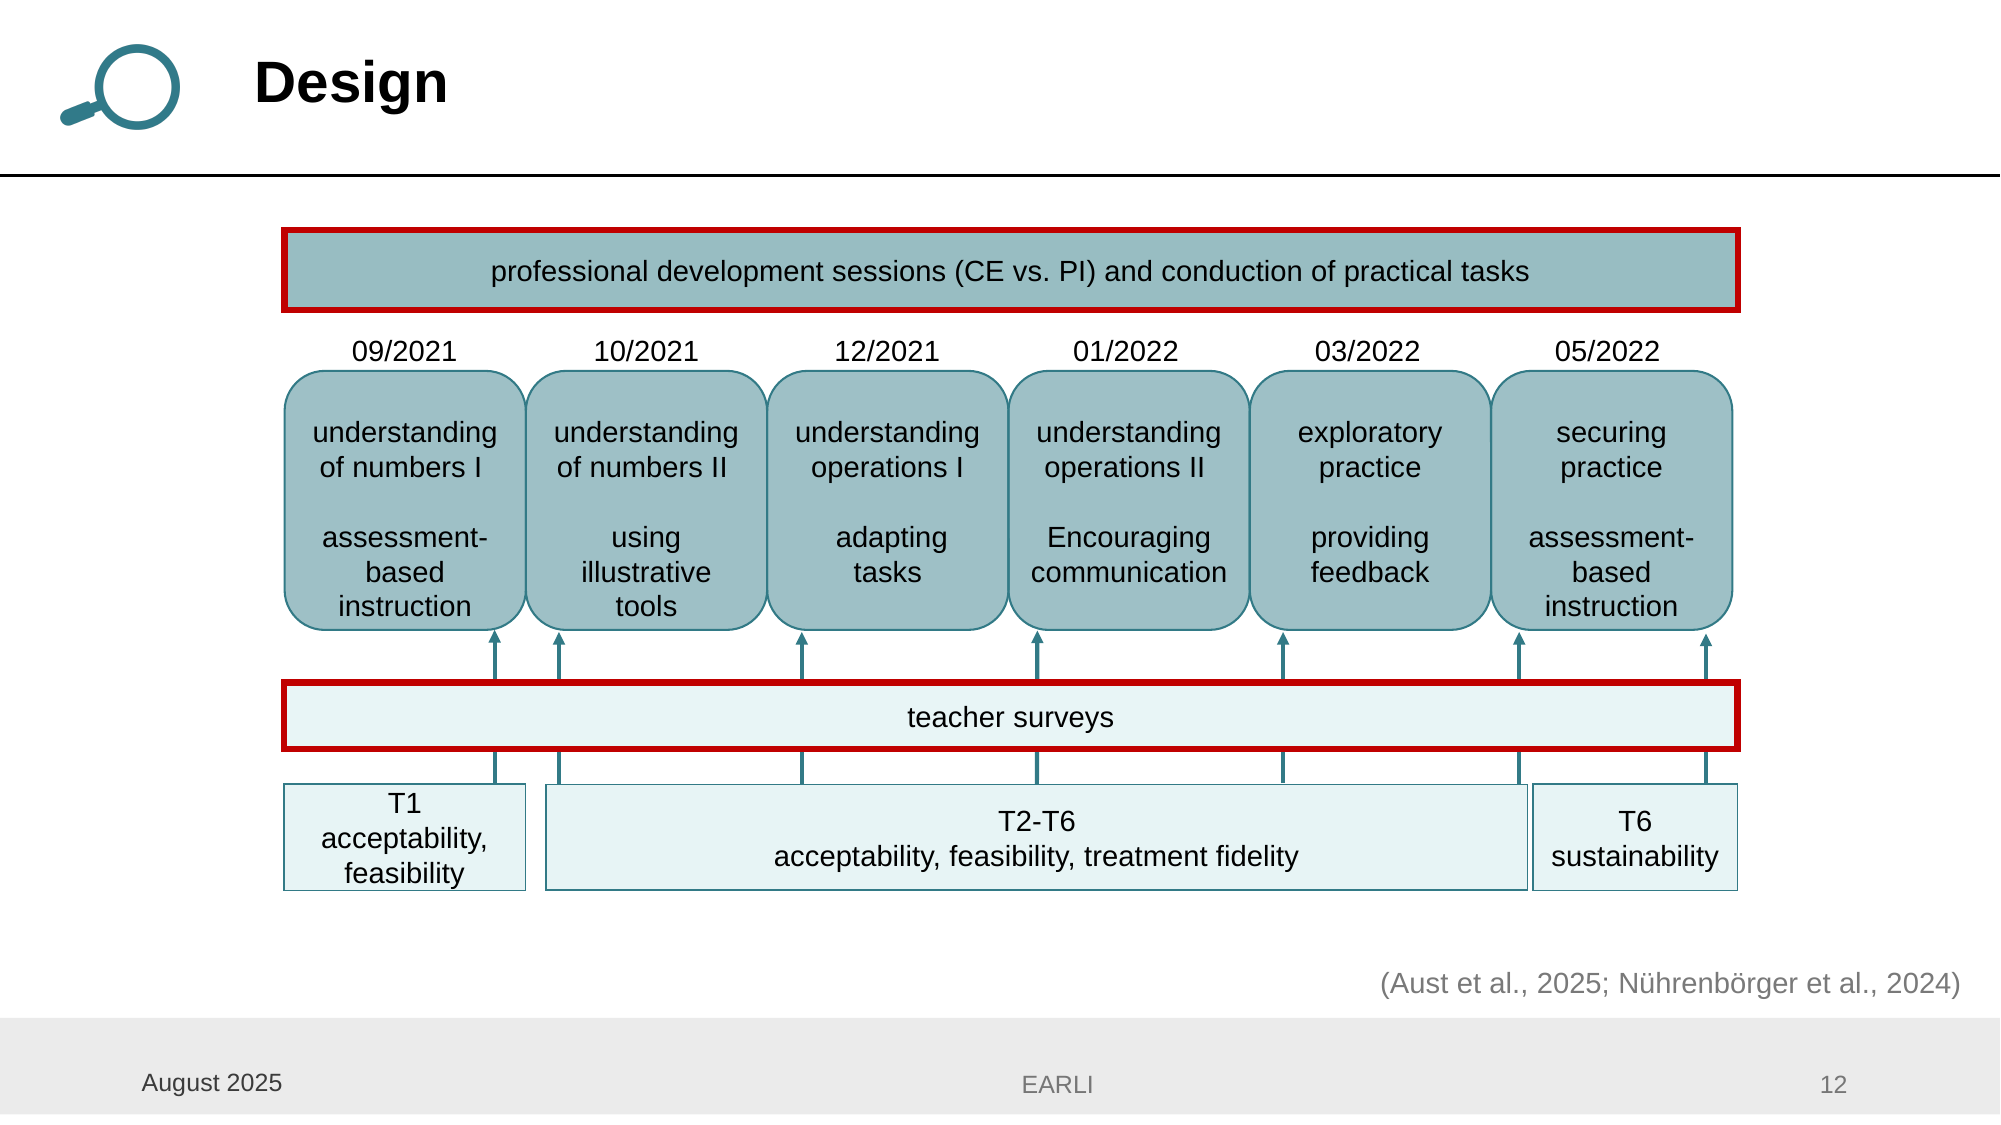

# Design
professional development sessions (CE vs. PI) and conduction of practical tasks
09/2021
10/2021
12/2021
01/2022
03/2022
05/2022

understanding of numbers I
assessment-based instruction

understanding of numbers II

using illustrative tools
understanding operations I

 adapting tasks
understanding operations II

Encouraging communication
exploratory practice

providing feedback

securing practice

assessment-based instruction
teacher surveys
T1
acceptability,
feasibility
T6
sustainability
T2-T6
acceptability, feasibility, treatment fidelity
(Aust et al., 2025; Nührenbörger et al., 2024)
August 2025
12